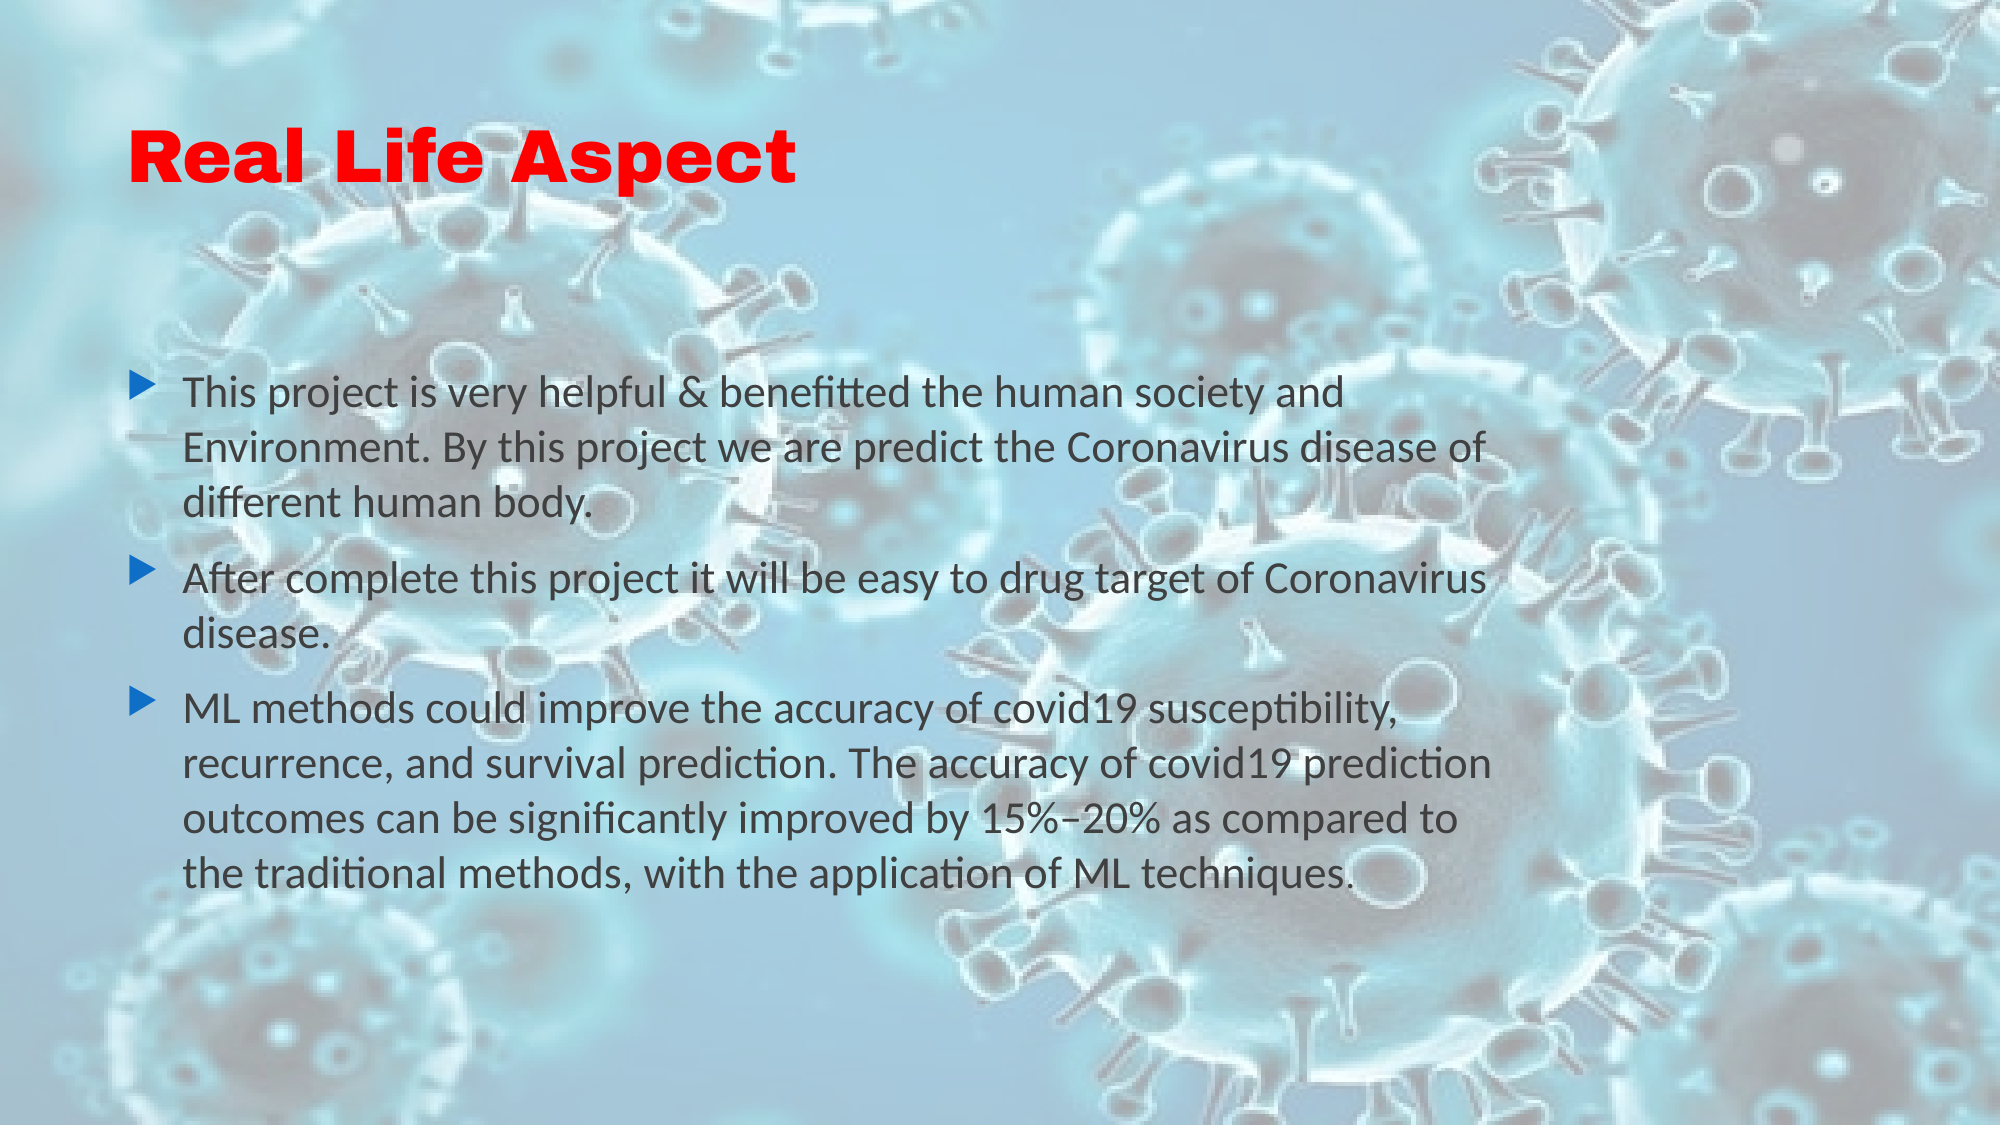

# Real Life Aspect
This project is very helpful & benefitted the human society and Environment. By this project we are predict the Coronavirus disease of different human body.
After complete this project it will be easy to drug target of Coronavirus disease.
ML methods could improve the accuracy of covid19 susceptibility, recurrence, and survival prediction. The accuracy of covid19 prediction outcomes can be significantly improved by 15%–20% as compared to the traditional methods, with the application of ML techniques.